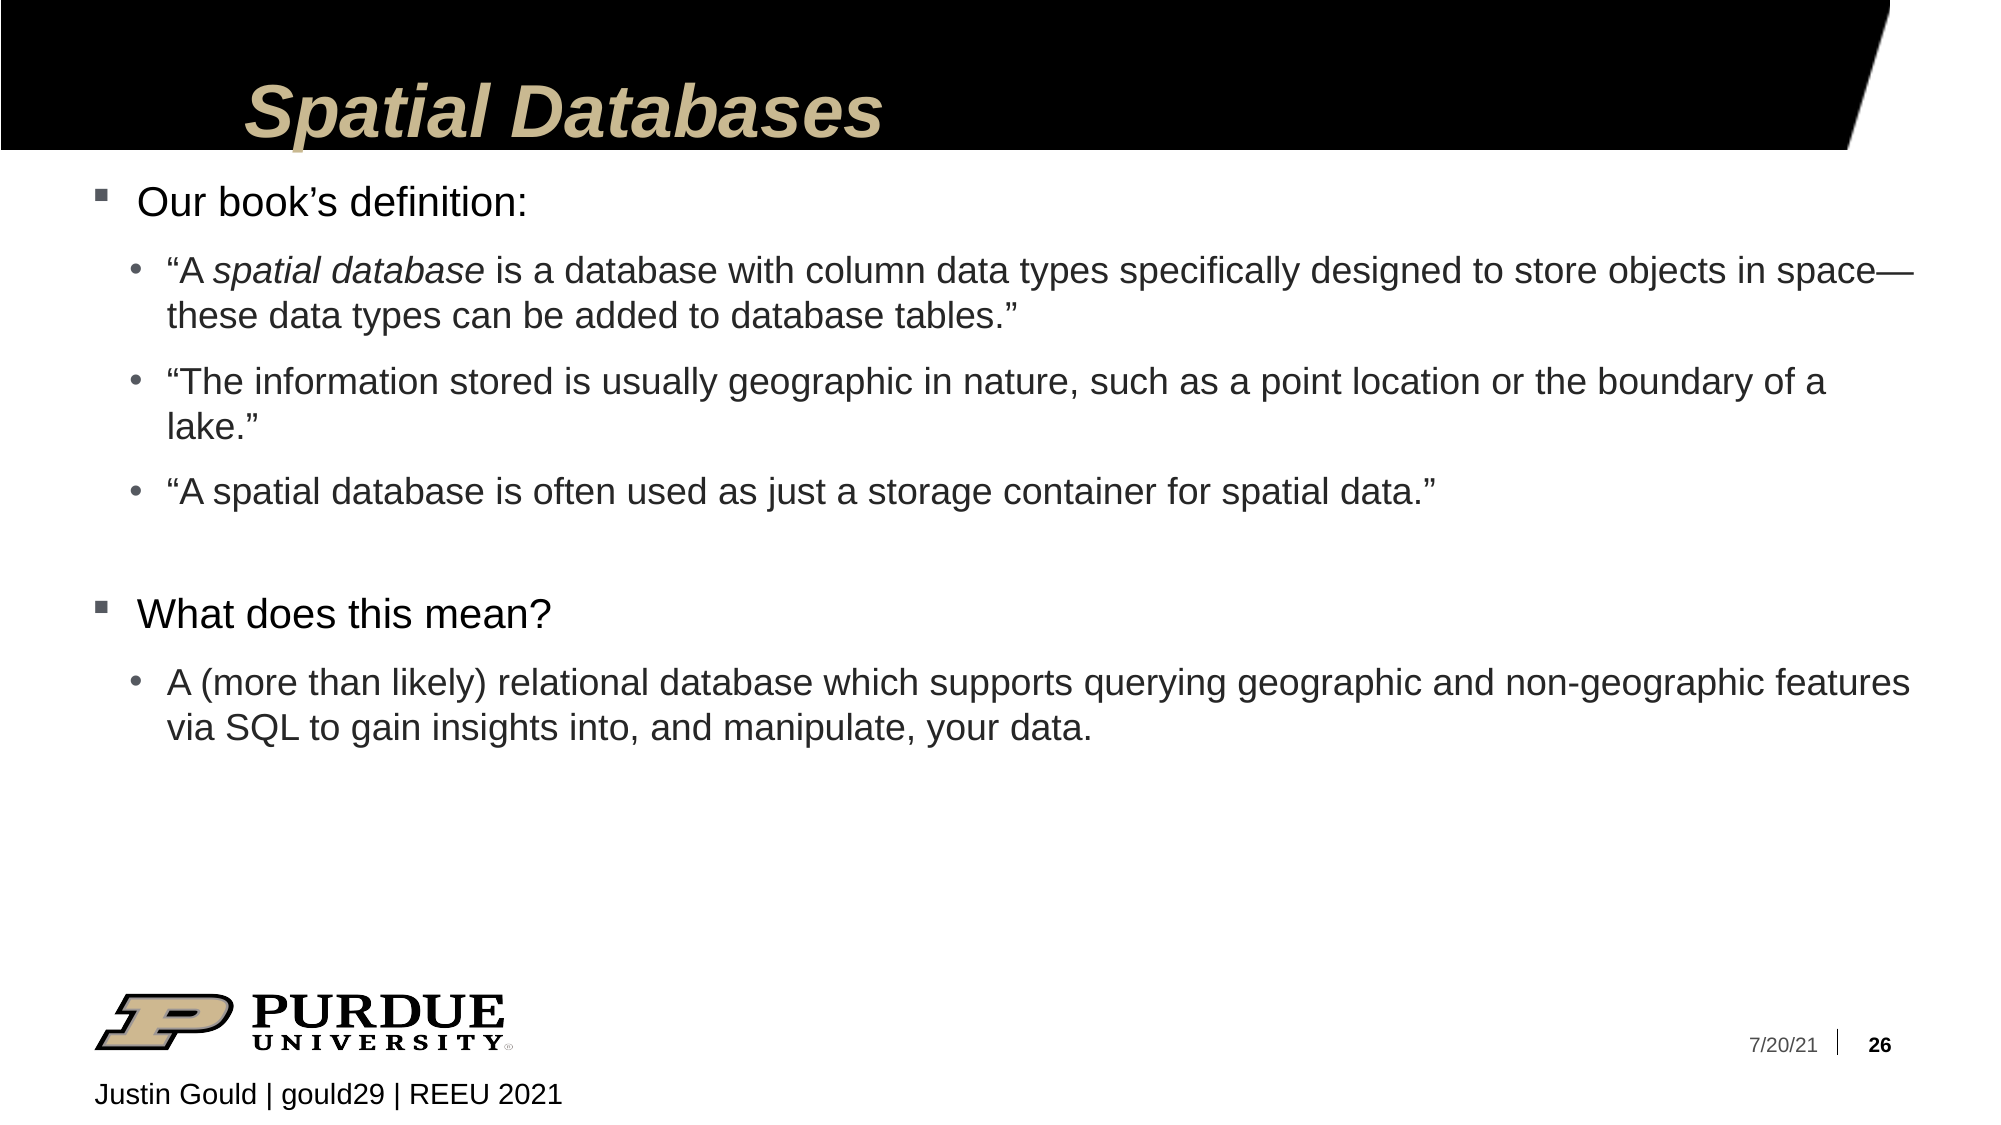

# Spatial Databases
Our book’s definition:
“A spatial database is a database with column data types specifically designed to store objects in space—​these data types can be added to database tables.”
“The information stored is usually geographic in nature, such as a point location or the boundary of a lake.”
“A spatial database is often used as just a storage container for spatial data.”

What does this mean?
A (more than likely) relational database which supports querying geographic and non-geographic features via SQL to gain insights into, and manipulate, your data.
26
7/20/21
Justin Gould | gould29 | REEU 2021